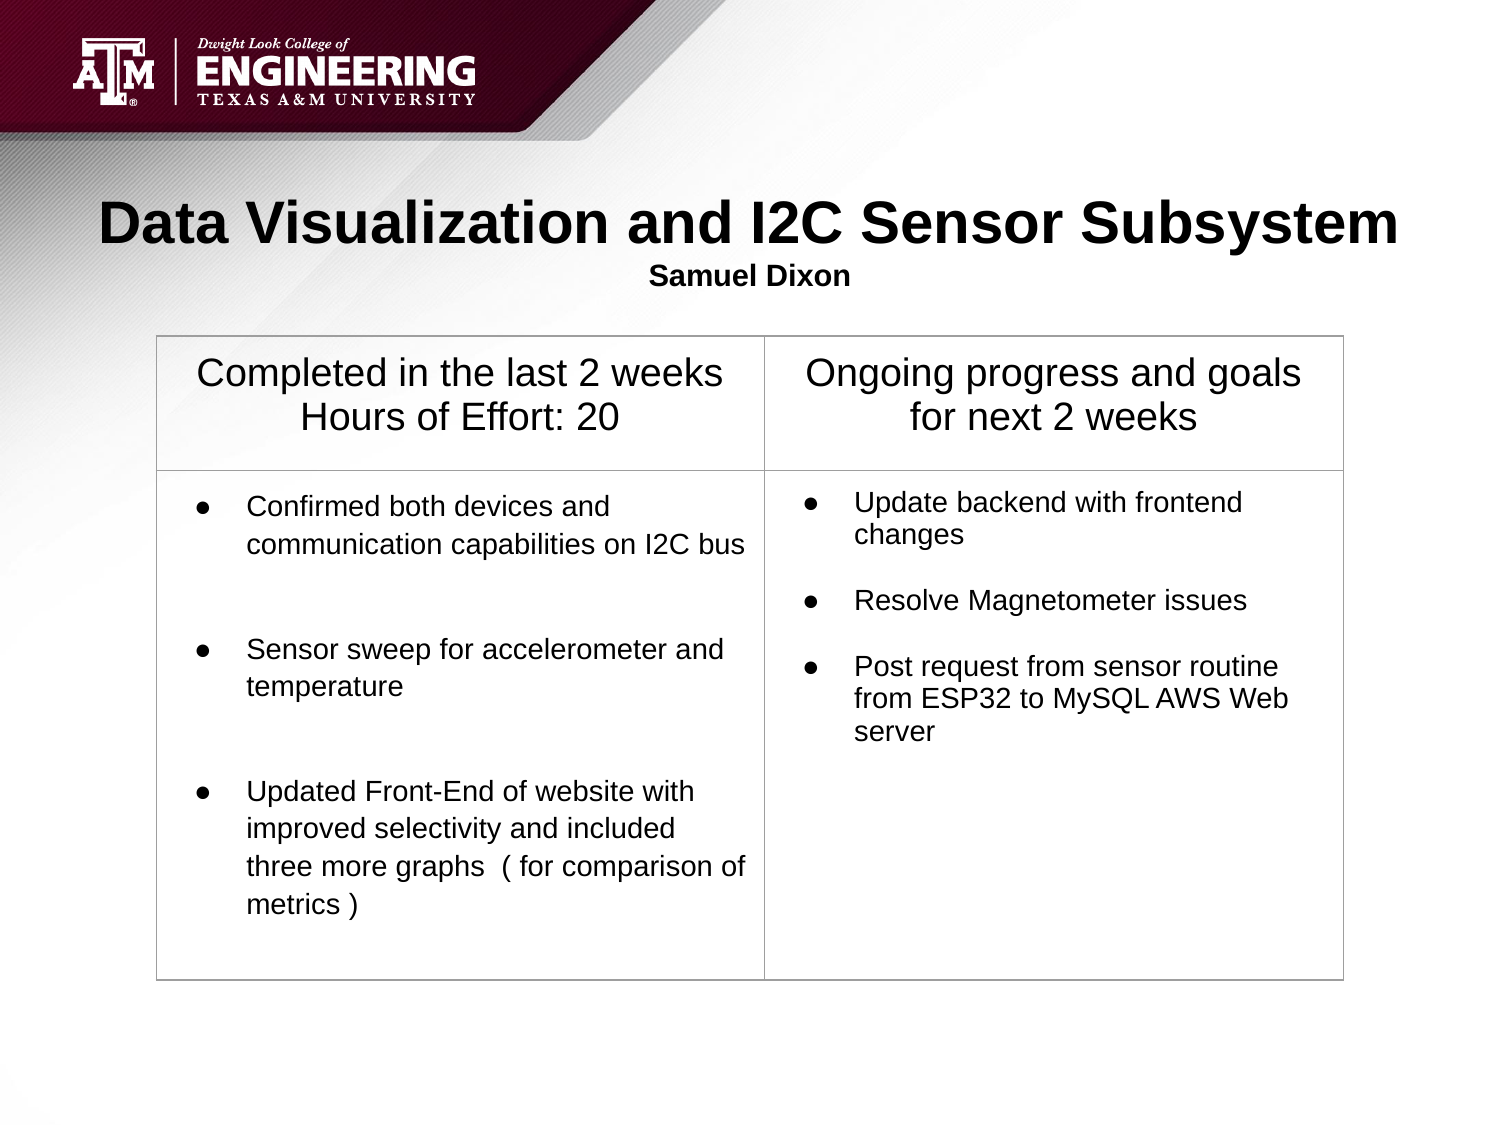

# Data Visualization and I2C Sensor Subsystem
Samuel Dixon
| Completed in the last 2 weeks Hours of Effort: 20 | Ongoing progress and goals for next 2 weeks |
| --- | --- |
| Confirmed both devices and communication capabilities on I2C bus Sensor sweep for accelerometer and temperature Updated Front-End of website with improved selectivity and included three more graphs ( for comparison of metrics ) | Update backend with frontend changes Resolve Magnetometer issues Post request from sensor routine from ESP32 to MySQL AWS Web server |